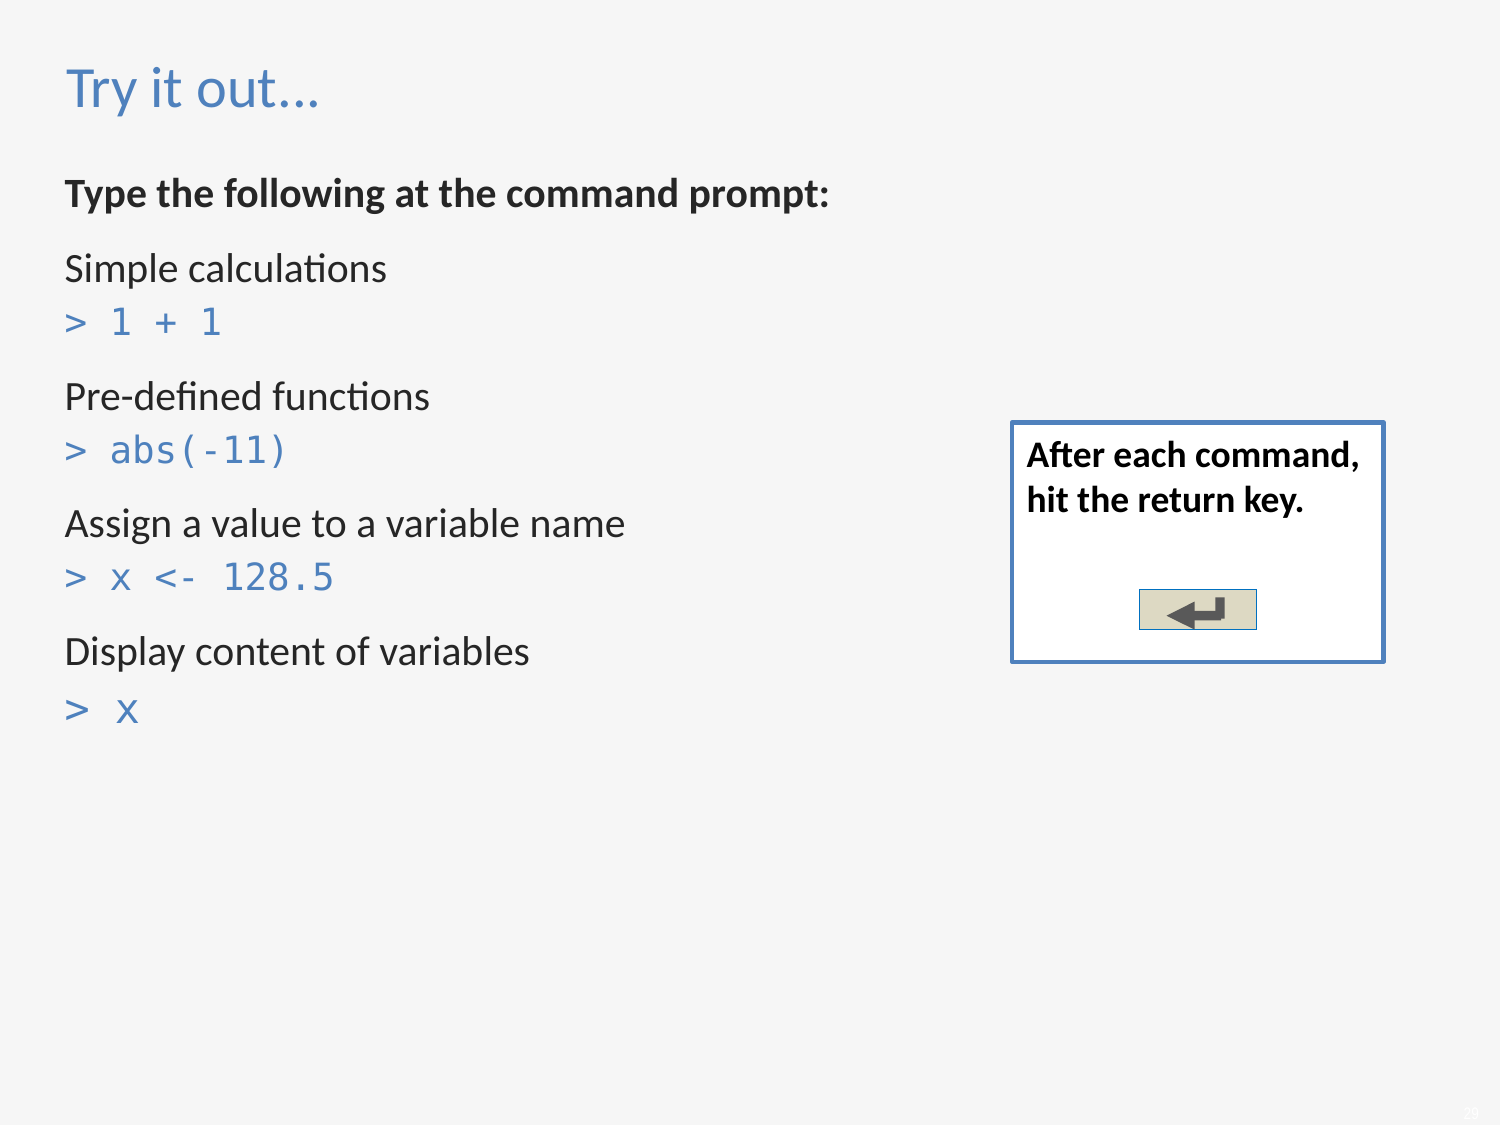

Try it out...
Type the following at the command prompt:
Simple calculations
> 1 + 1
Pre-defined functions
> abs(-11)
Assign a value to a variable name
> x <- 128.5
Display content of variables
> x

After each command, hit the return key.